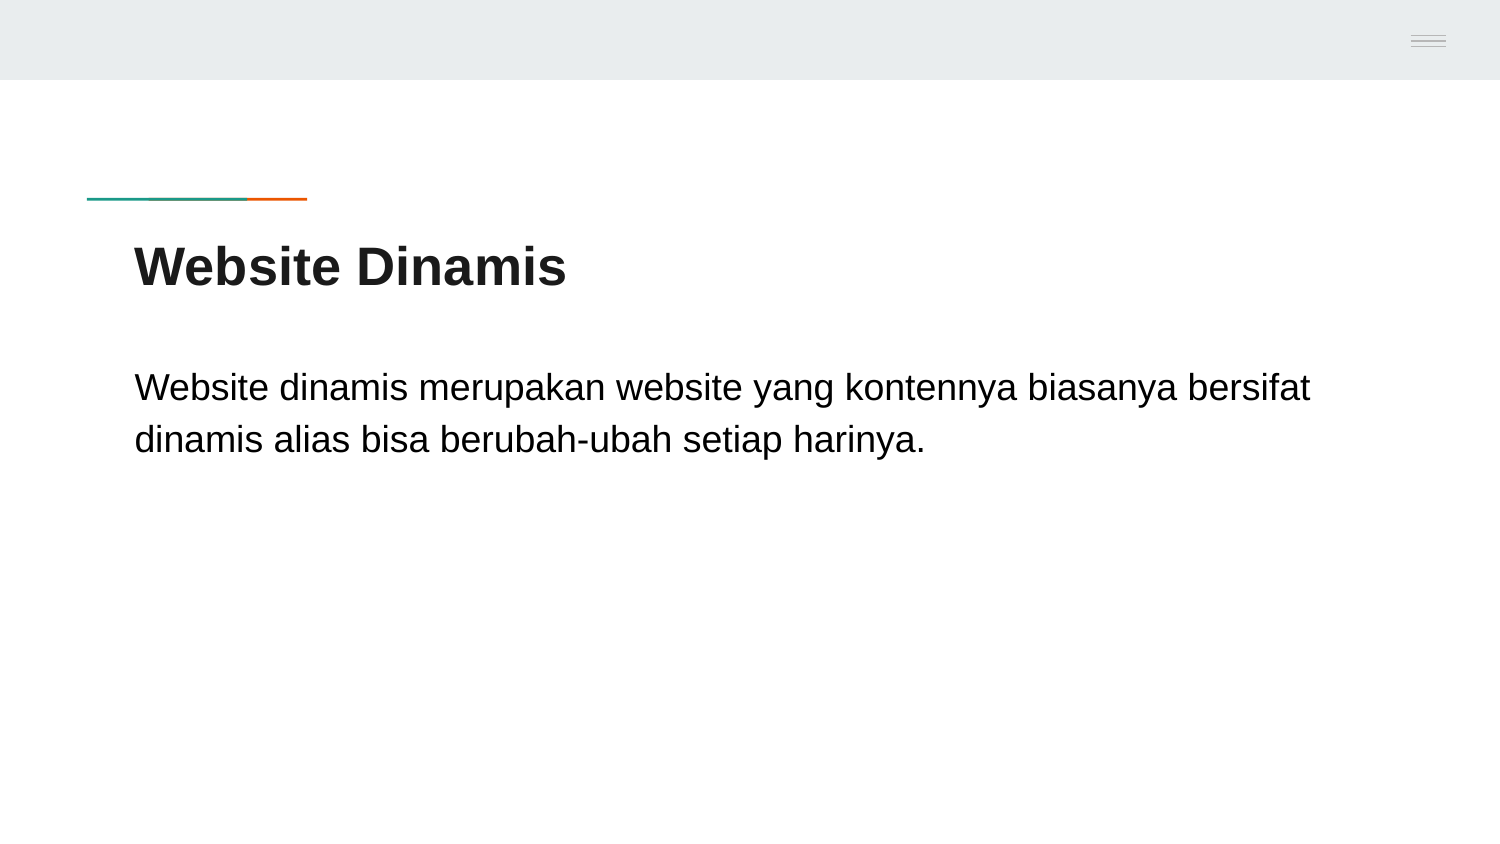

# Website Dinamis
Website dinamis merupakan website yang kontennya biasanya bersifat dinamis alias bisa berubah-ubah setiap harinya.